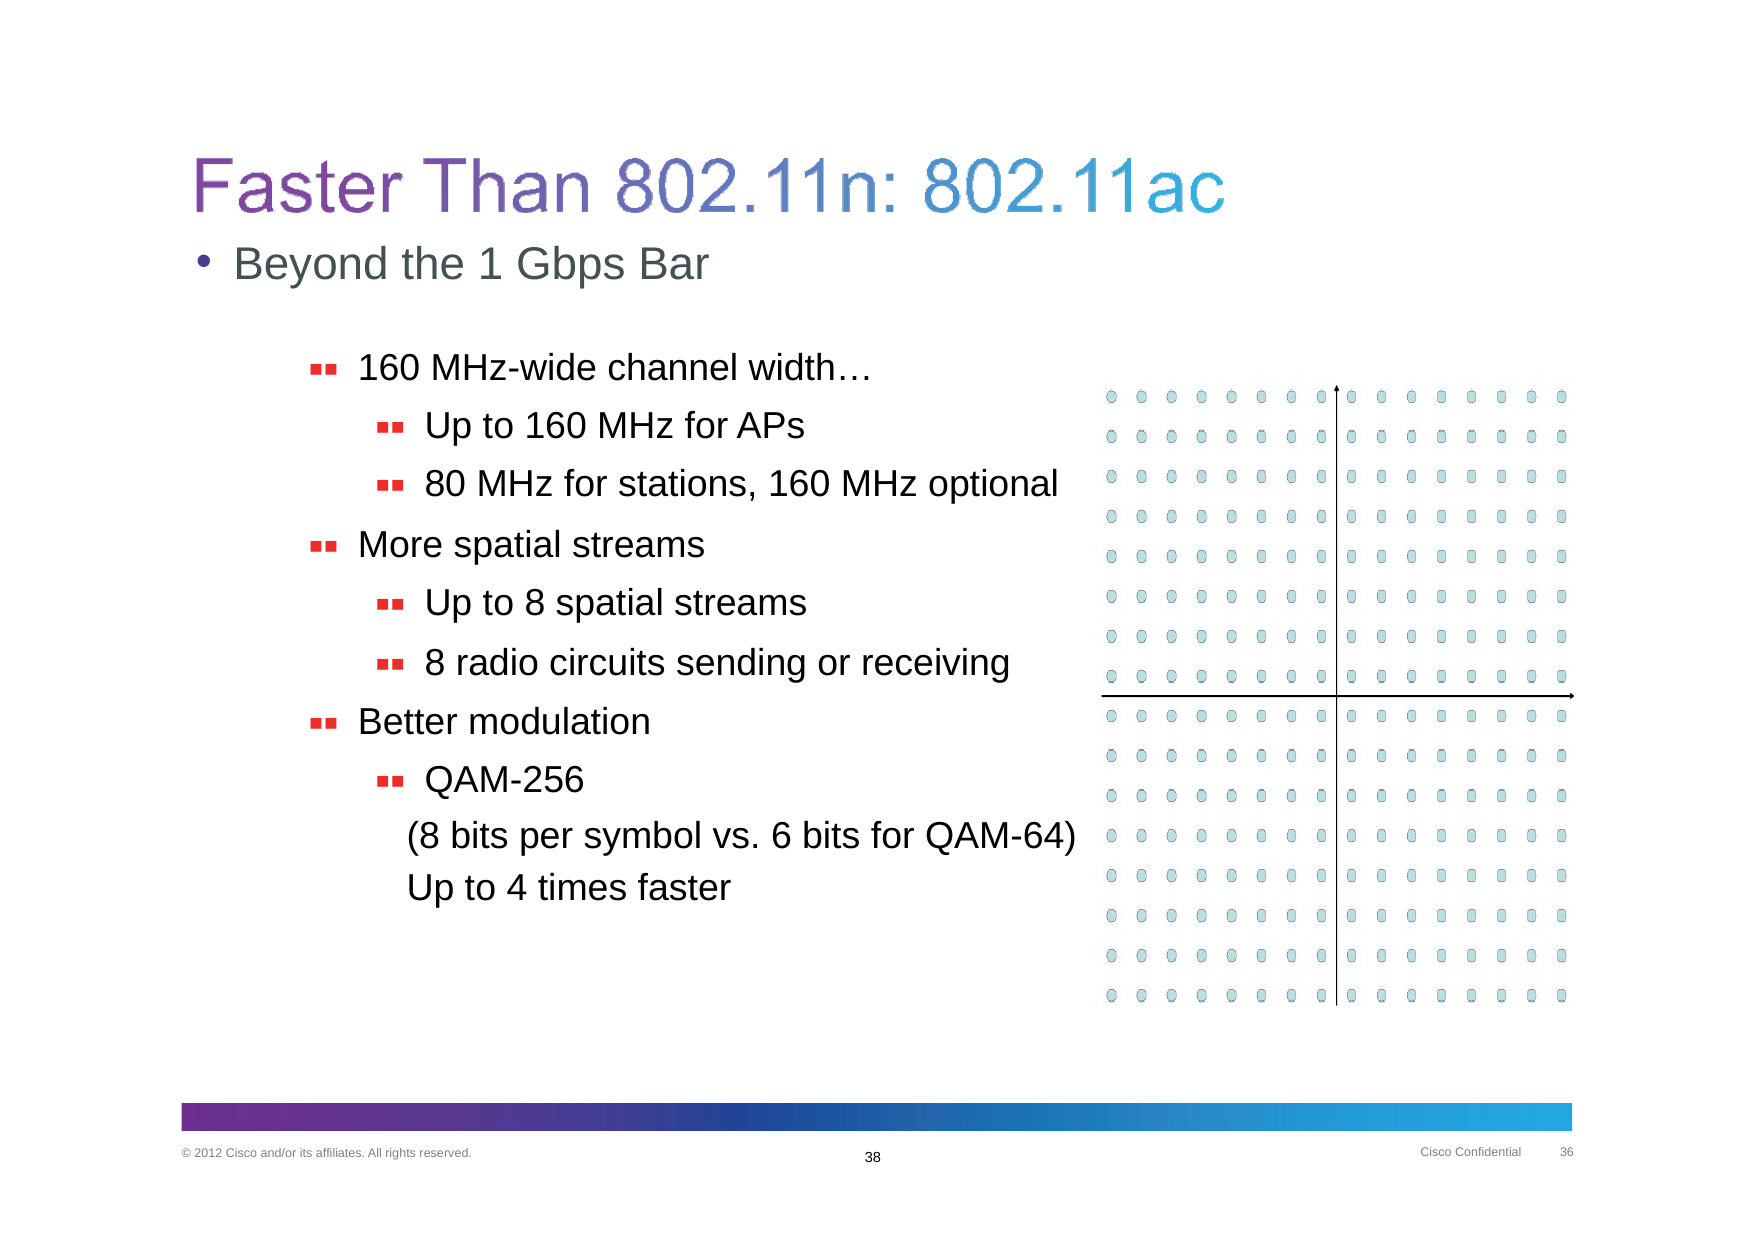

Beyond the 1 Gbps Bar
▪▪  160 MHz-wide channel width…
▪▪  Up to 160 MHz for APs
▪▪  80 MHz for stations, 160 MHz optional
▪▪  More spatial streams
▪▪  Up to 8 spatial streams
▪▪  8 radio circuits sending or receiving
▪▪  Better modulation
▪▪  QAM-256
(8 bits per symbol vs. 6 bits for QAM-64) Up to 4 times faster

36
Cisco Confidential
© 2012 Cisco and/or its affiliates. All rights reserved.
38